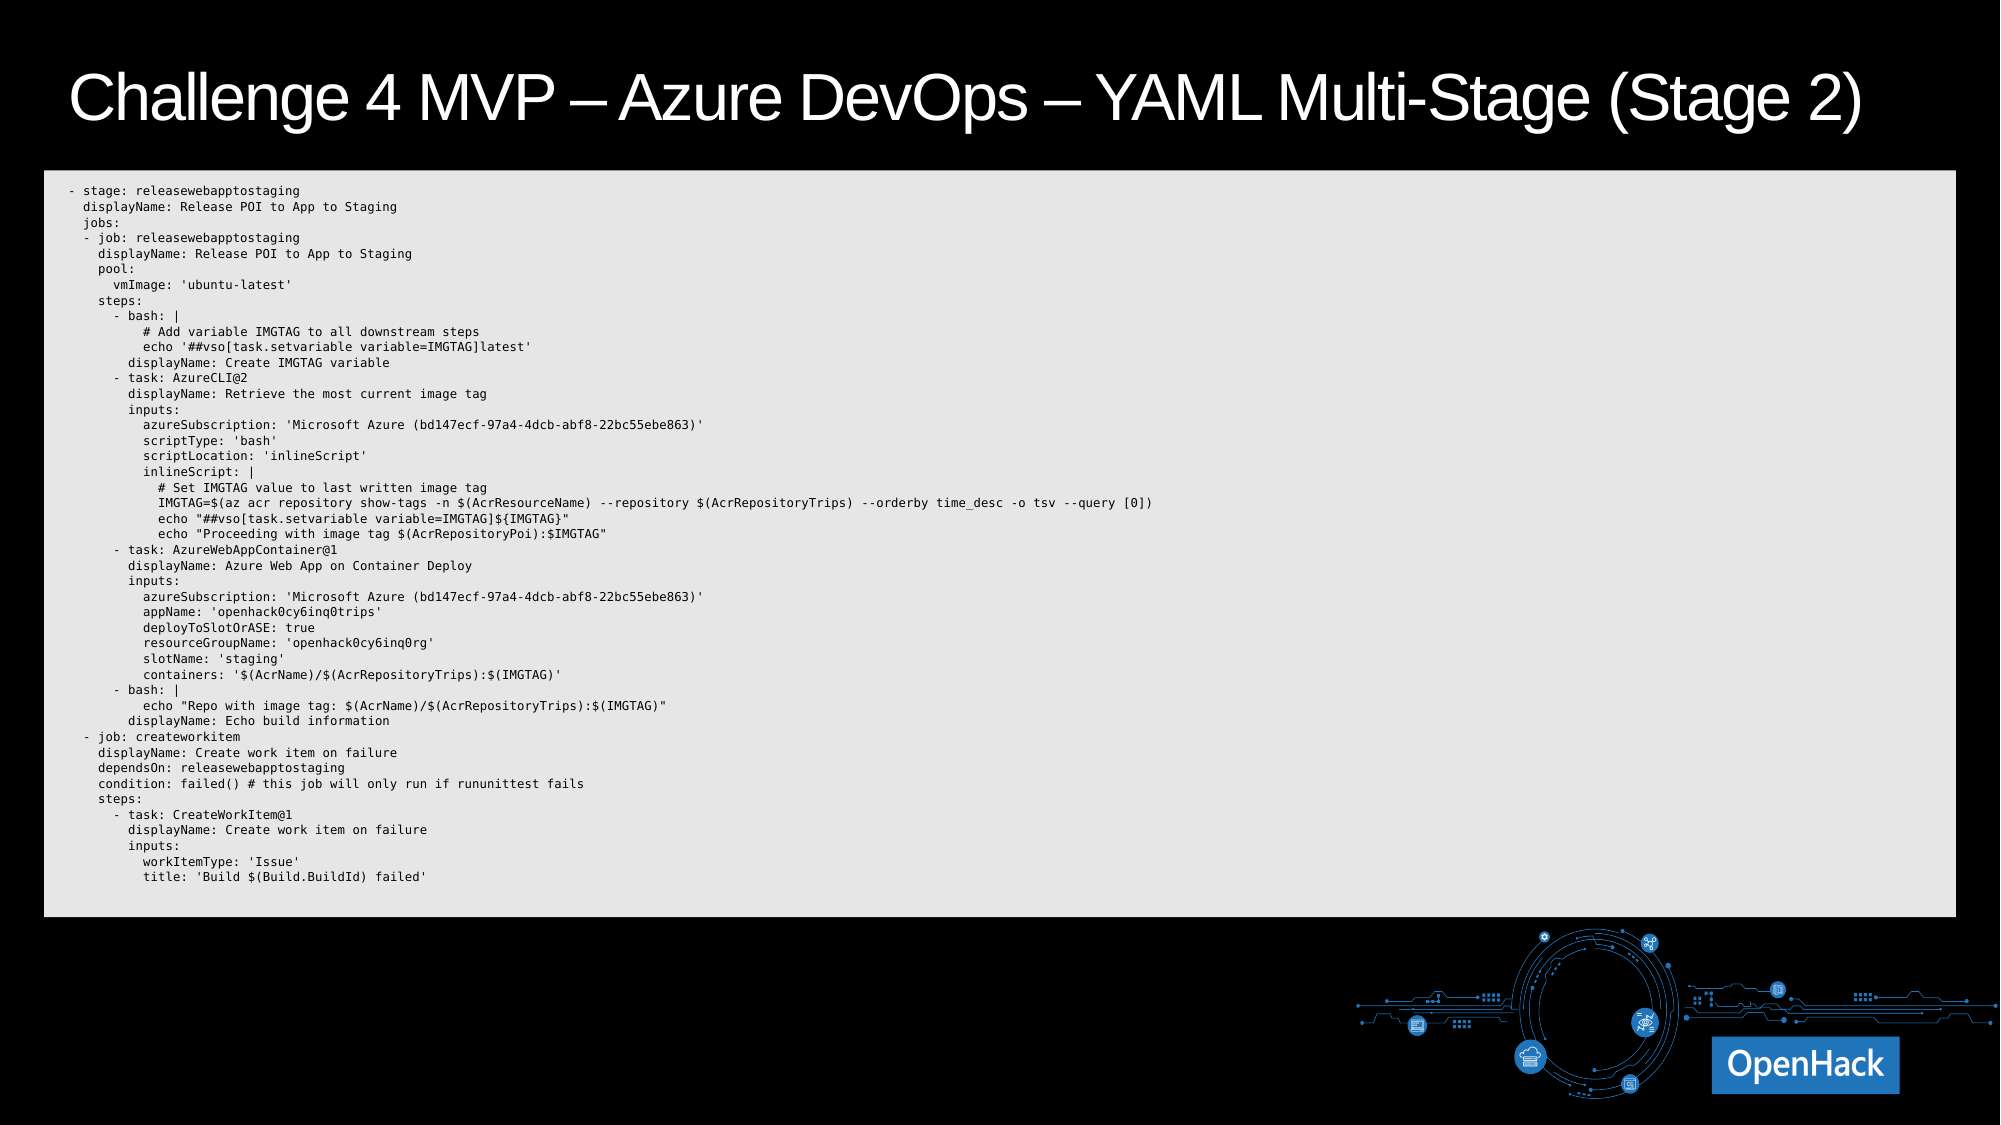

# Challenge 4 MVP – Azure DevOps – YAML Multi-Stage (Stage 2)
- stage: releasewebapptostaging
  displayName: Release POI to App to Staging
  jobs:
  - job: releasewebapptostaging
    displayName: Release POI to App to Staging
    pool:
      vmImage: 'ubuntu-latest'
    steps:
      - bash: |
          # Add variable IMGTAG to all downstream steps
          echo '##vso[task.setvariable variable=IMGTAG]latest'
        displayName: Create IMGTAG variable
      - task: AzureCLI@2
        displayName: Retrieve the most current image tag
        inputs:
          azureSubscription: 'Microsoft Azure (bd147ecf-97a4-4dcb-abf8-22bc55ebe863)'
          scriptType: 'bash'
          scriptLocation: 'inlineScript'
          inlineScript: |
            # Set IMGTAG value to last written image tag
            IMGTAG=$(az acr repository show-tags -n $(AcrResourceName) --repository $(AcrRepositoryTrips) --orderby time_desc -o tsv --query [0])
            echo "##vso[task.setvariable variable=IMGTAG]${IMGTAG}"
            echo "Proceeding with image tag $(AcrRepositoryPoi):$IMGTAG"
      - task: AzureWebAppContainer@1
        displayName: Azure Web App on Container Deploy
        inputs:
          azureSubscription: 'Microsoft Azure (bd147ecf-97a4-4dcb-abf8-22bc55ebe863)'
          appName: 'openhack0cy6inq0trips'
          deployToSlotOrASE: true
          resourceGroupName: 'openhack0cy6inq0rg'
          slotName: 'staging'
          containers: '$(AcrName)/$(AcrRepositoryTrips):$(IMGTAG)'
      - bash: |
          echo "Repo with image tag: $(AcrName)/$(AcrRepositoryTrips):$(IMGTAG)"
        displayName: Echo build information
  - job: createworkitem
    displayName: Create work item on failure
    dependsOn: releasewebapptostaging
    condition: failed() # this job will only run if rununittest fails
    steps:
      - task: CreateWorkItem@1
        displayName: Create work item on failure
        inputs:
          workItemType: 'Issue'
          title: 'Build $(Build.BuildId) failed'